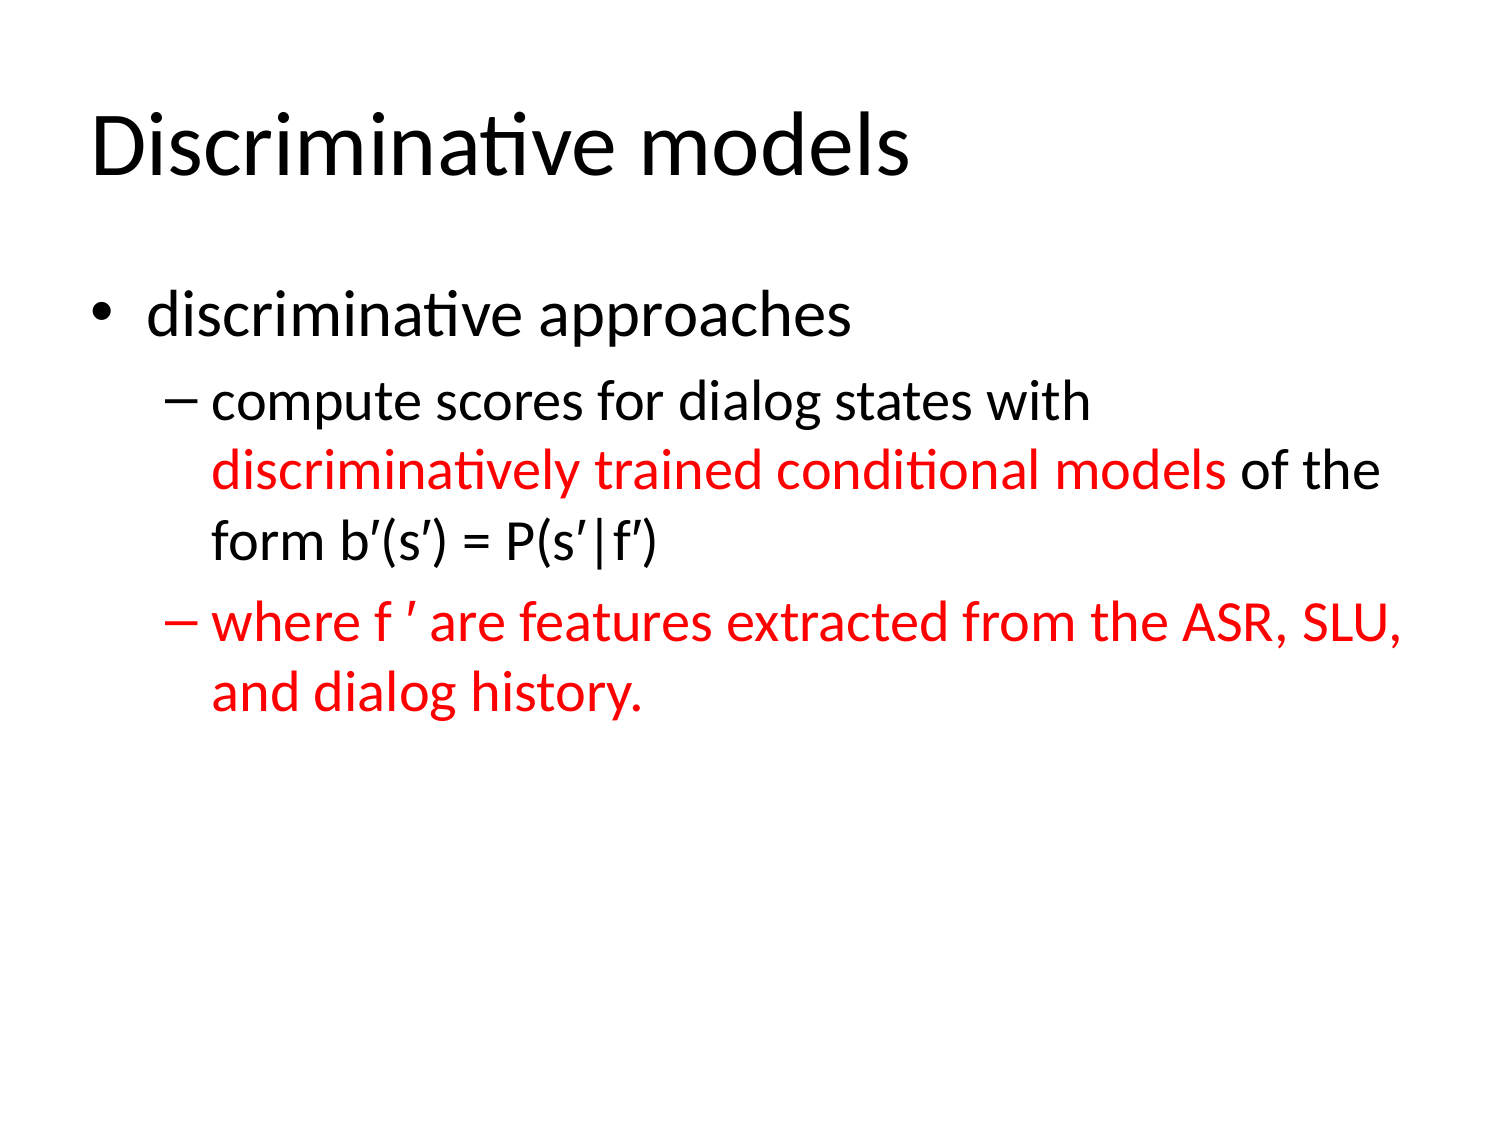

# Discriminative models
discriminative approaches
compute scores for dialog states with discriminatively trained conditional models of the form b′(s′) = P(s′|f′)
where f ′ are features extracted from the ASR, SLU, and dialog history.